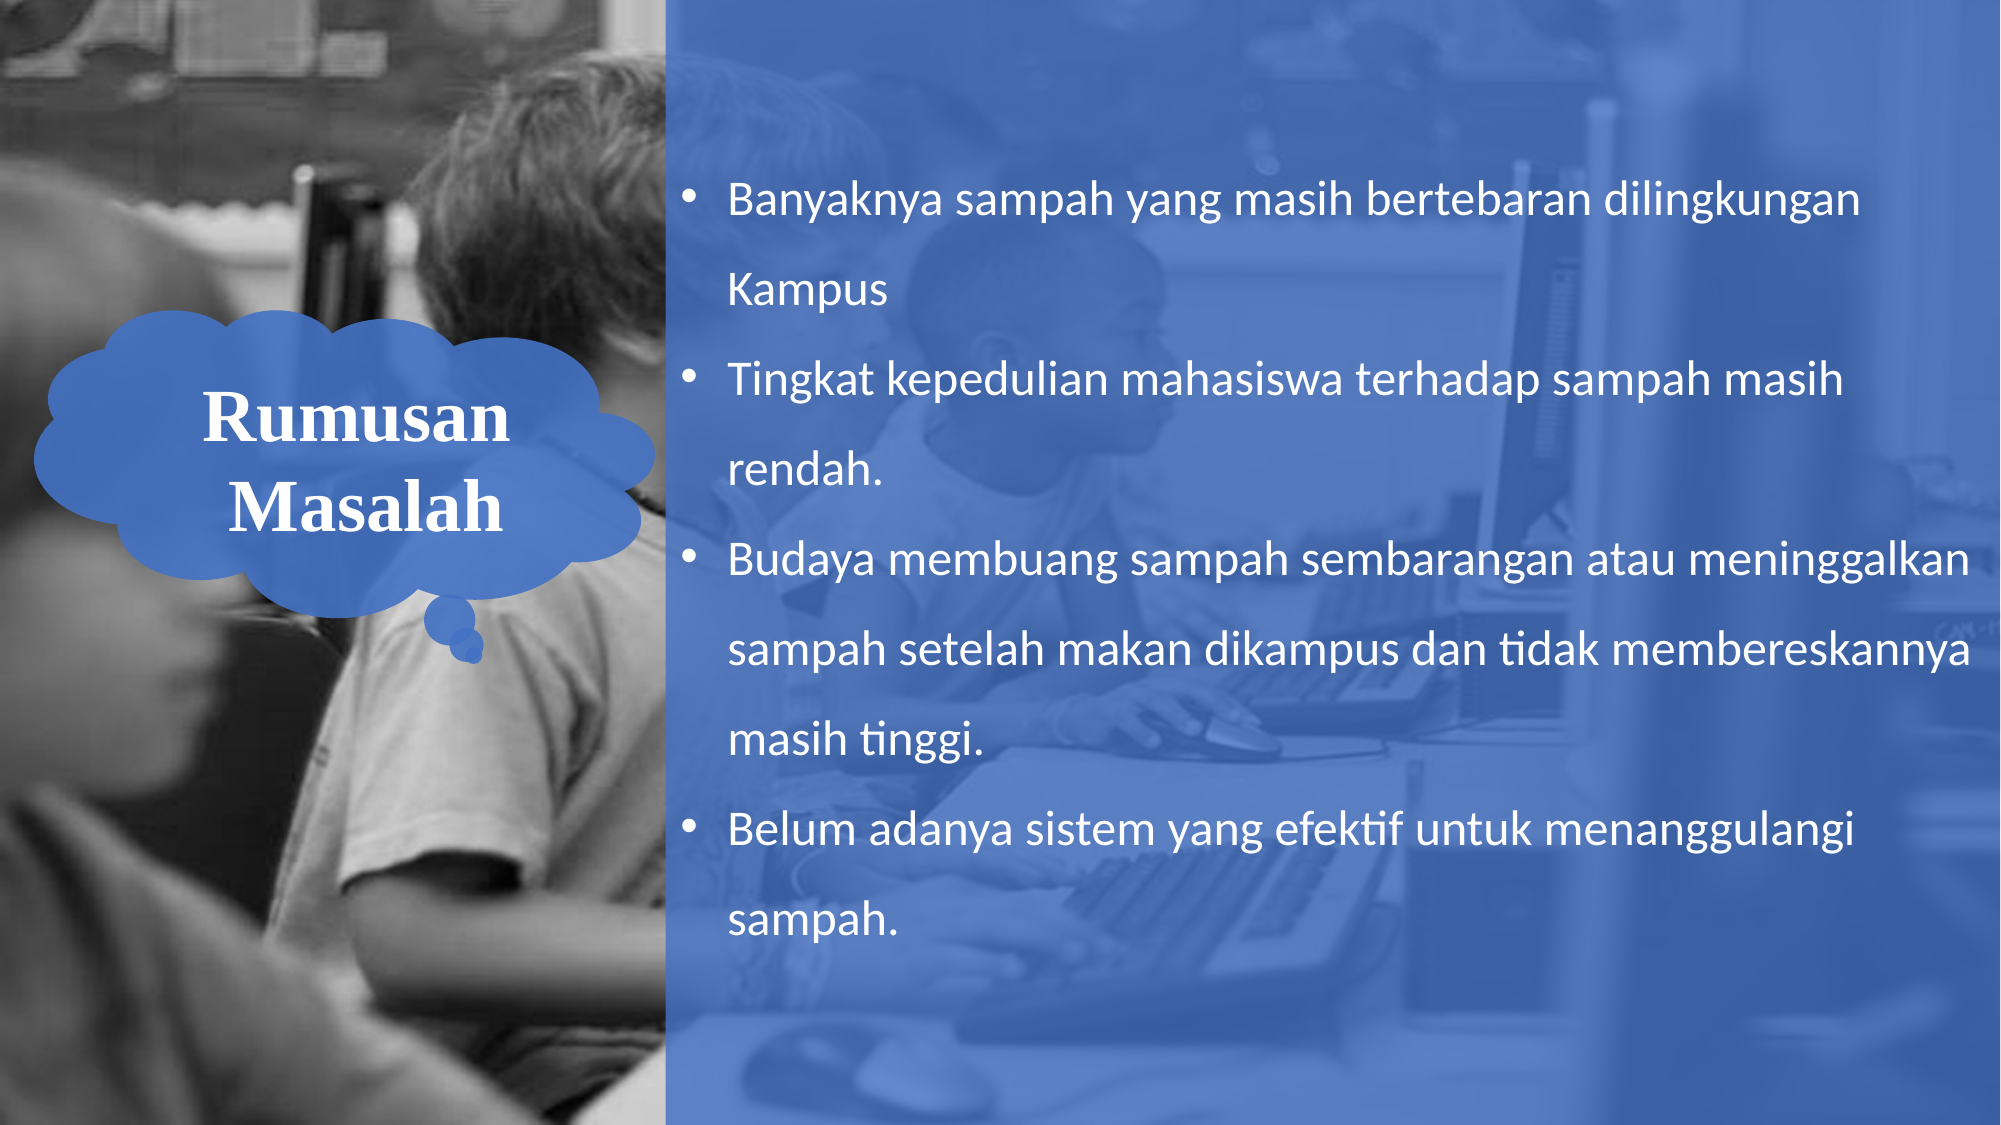

Banyaknya sampah yang masih bertebaran dilingkungan Kampus
Tingkat kepedulian mahasiswa terhadap sampah masih rendah.
Budaya membuang sampah sembarangan atau meninggalkan sampah setelah makan dikampus dan tidak membereskannya masih tinggi.
Belum adanya sistem yang efektif untuk menanggulangi sampah.

Rumusan
Masalah